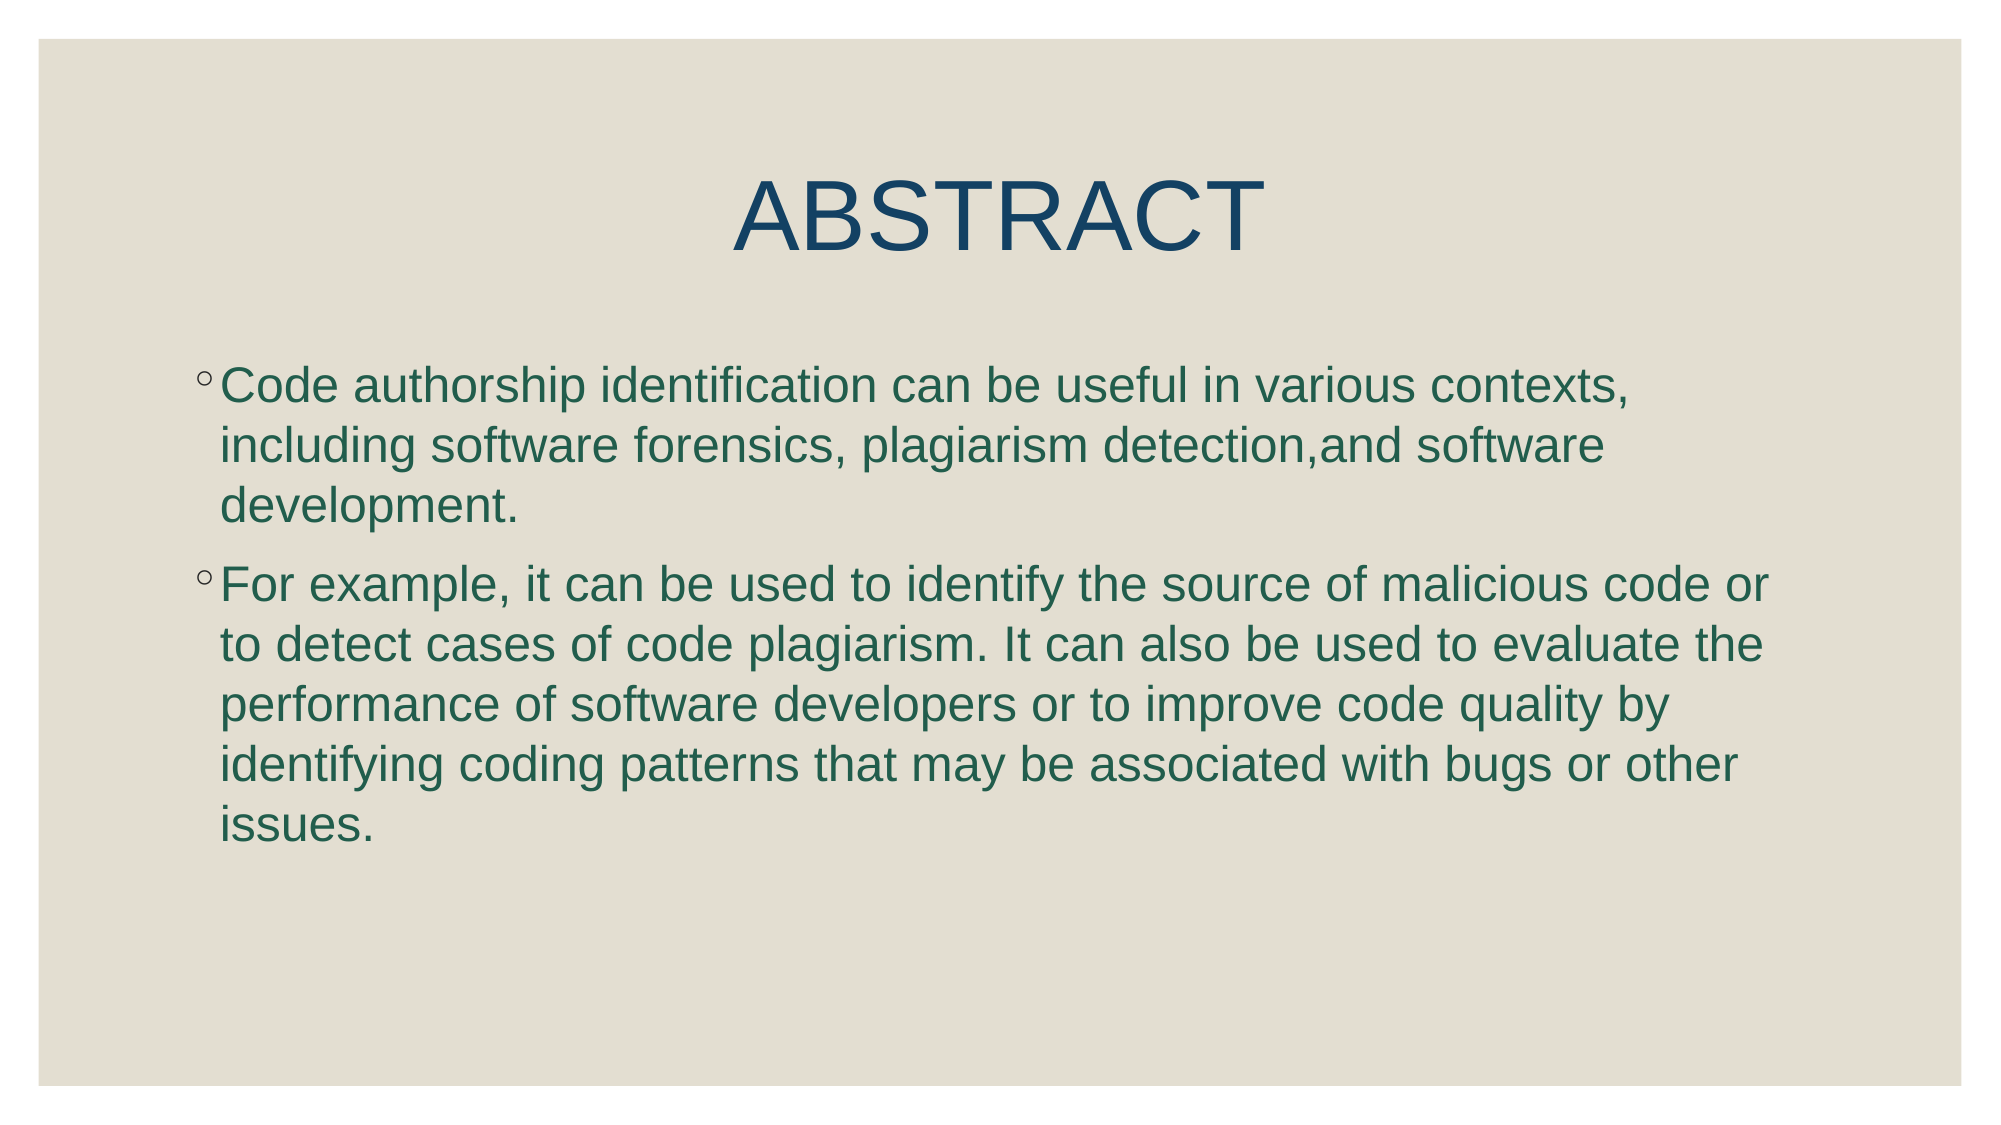

# ABSTRACT
Code authorship identification can be useful in various contexts, including software forensics, plagiarism detection,and software development.
For example, it can be used to identify the source of malicious code or to detect cases of code plagiarism. It can also be used to evaluate the performance of software developers or to improve code quality by identifying coding patterns that may be associated with bugs or other issues.